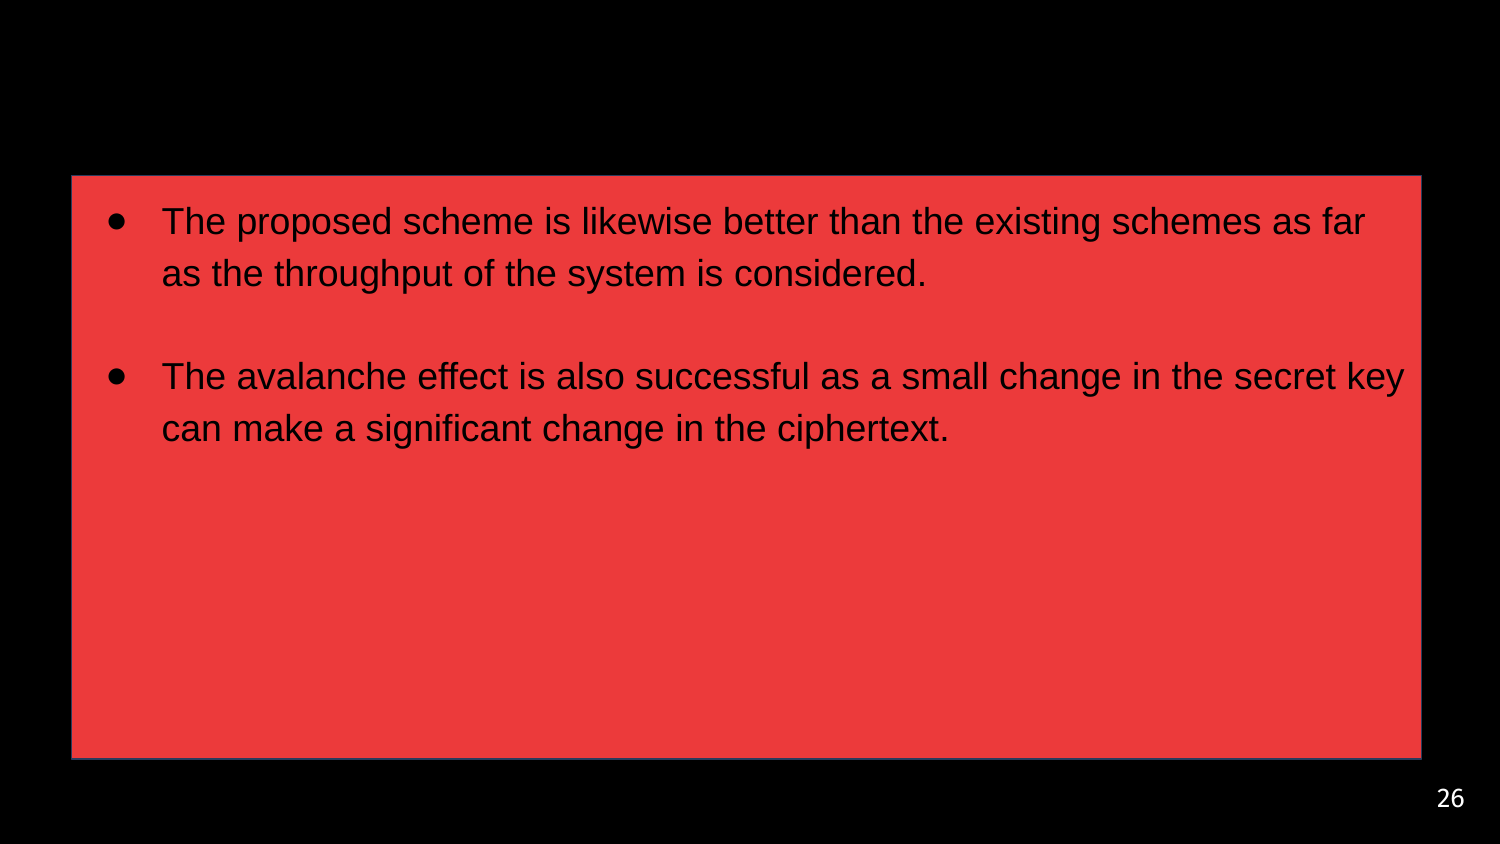

#
The proposed scheme is likewise better than the existing schemes as far as the throughput of the system is considered.

The avalanche effect is also successful as a small change in the secret key can make a significant change in the ciphertext.

26